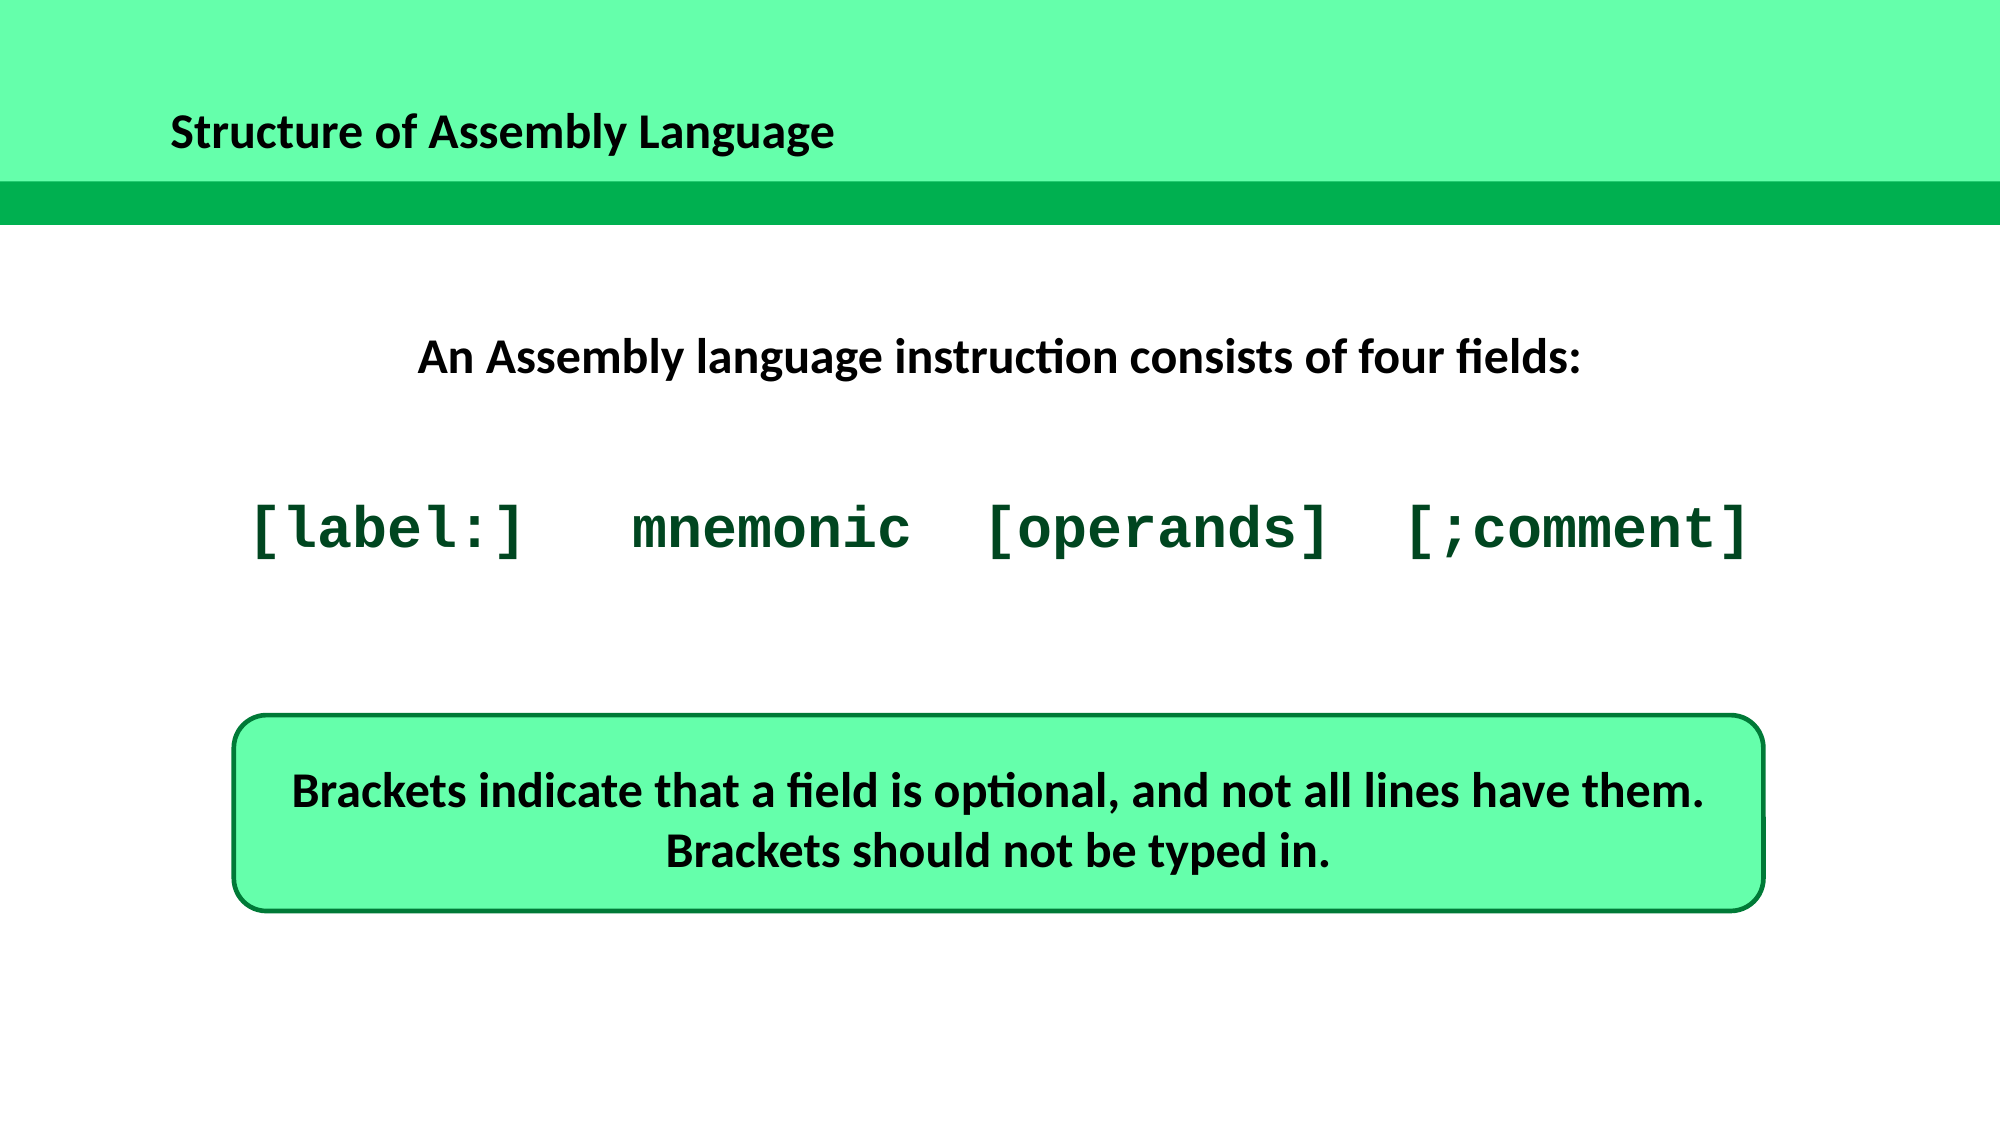

Structure of Assembly Language
An Assembly language instruction consists of four fields:
[label:]   mnemonic  [operands]  [;comment]

Brackets indicate that a field is optional, and not all lines have them. Brackets should not be typed in.